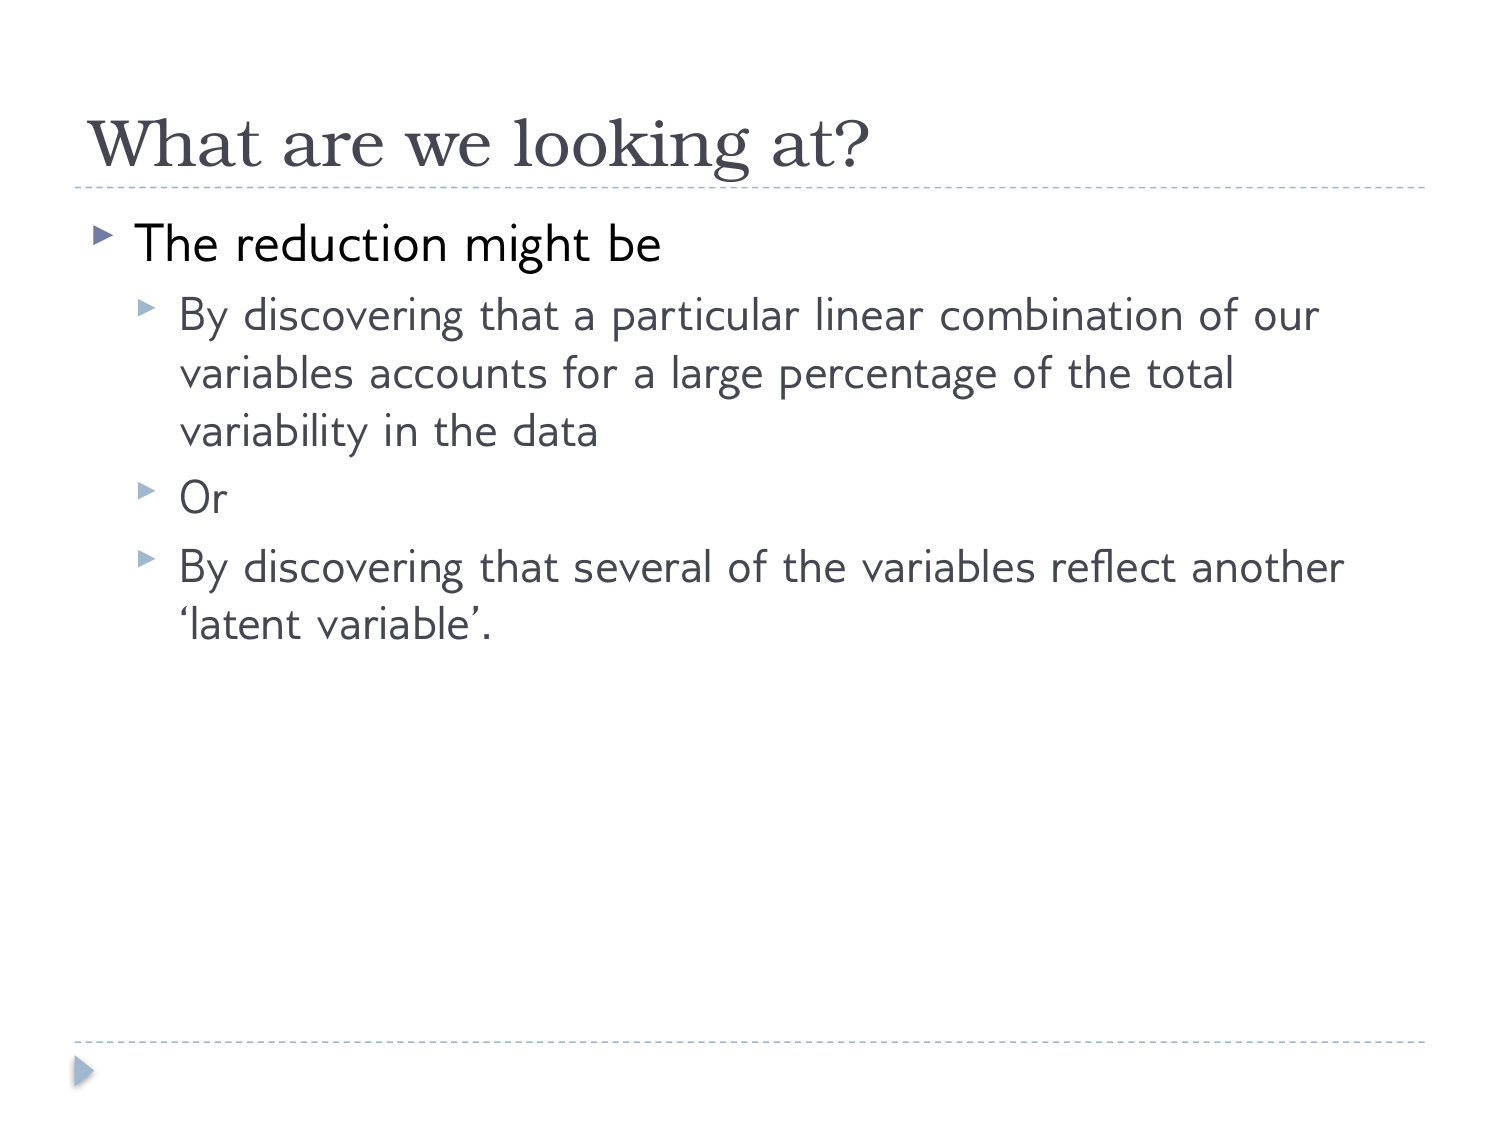

# What are we looking at?
The reduction might be
By discovering that a particular linear combination of our variables accounts for a large percentage of the total variability in the data
Or
By discovering that several of the variables reflect another ‘latent variable’.